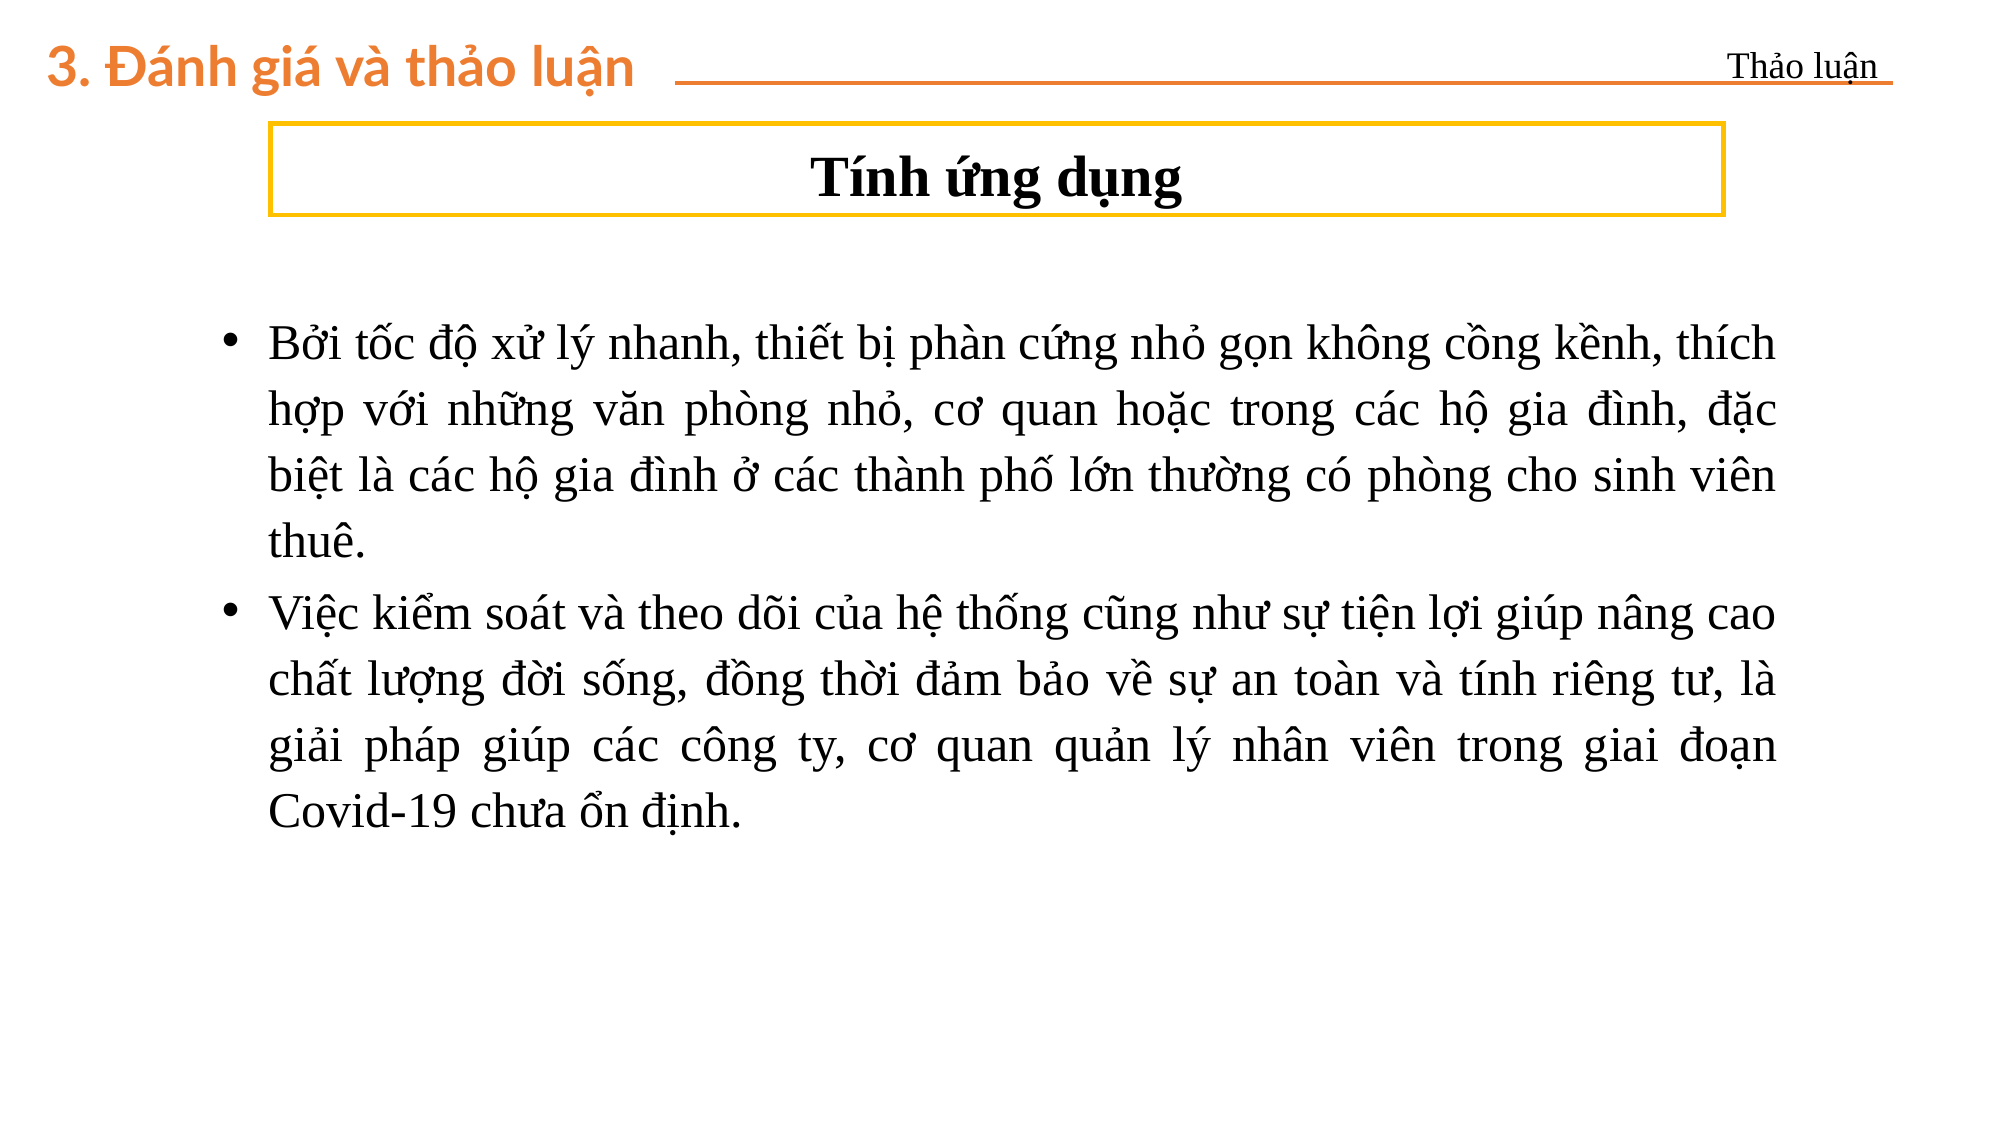

3. Đánh giá và thảo luận
Thảo luận
Tính ứng dụng
Bởi tốc độ xử lý nhanh, thiết bị phàn cứng nhỏ gọn không cồng kềnh, thích hợp với những văn phòng nhỏ, cơ quan hoặc trong các hộ gia đình, đặc biệt là các hộ gia đình ở các thành phố lớn thường có phòng cho sinh viên thuê.
Việc kiểm soát và theo dõi của hệ thống cũng như sự tiện lợi giúp nâng cao chất lượng đời sống, đồng thời đảm bảo về sự an toàn và tính riêng tư, là giải pháp giúp các công ty, cơ quan quản lý nhân viên trong giai đoạn Covid-19 chưa ổn định.